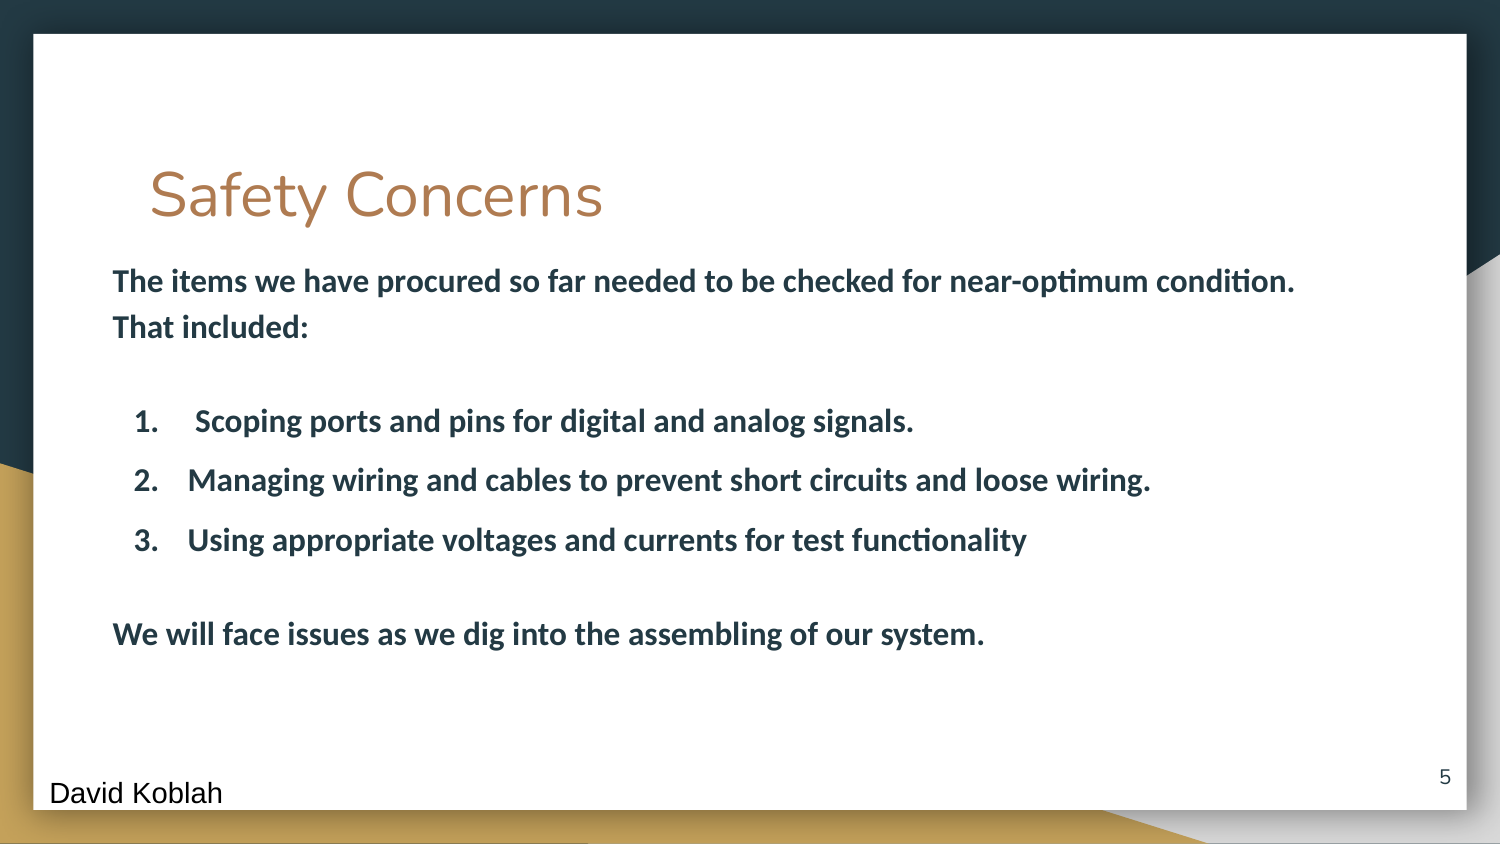

# Safety Concerns
The items we have procured so far needed to be checked for near-optimum condition. That included:
 Scoping ports and pins for digital and analog signals.
Managing wiring and cables to prevent short circuits and loose wiring.
Using appropriate voltages and currents for test functionality
We will face issues as we dig into the assembling of our system.
5
David Koblah